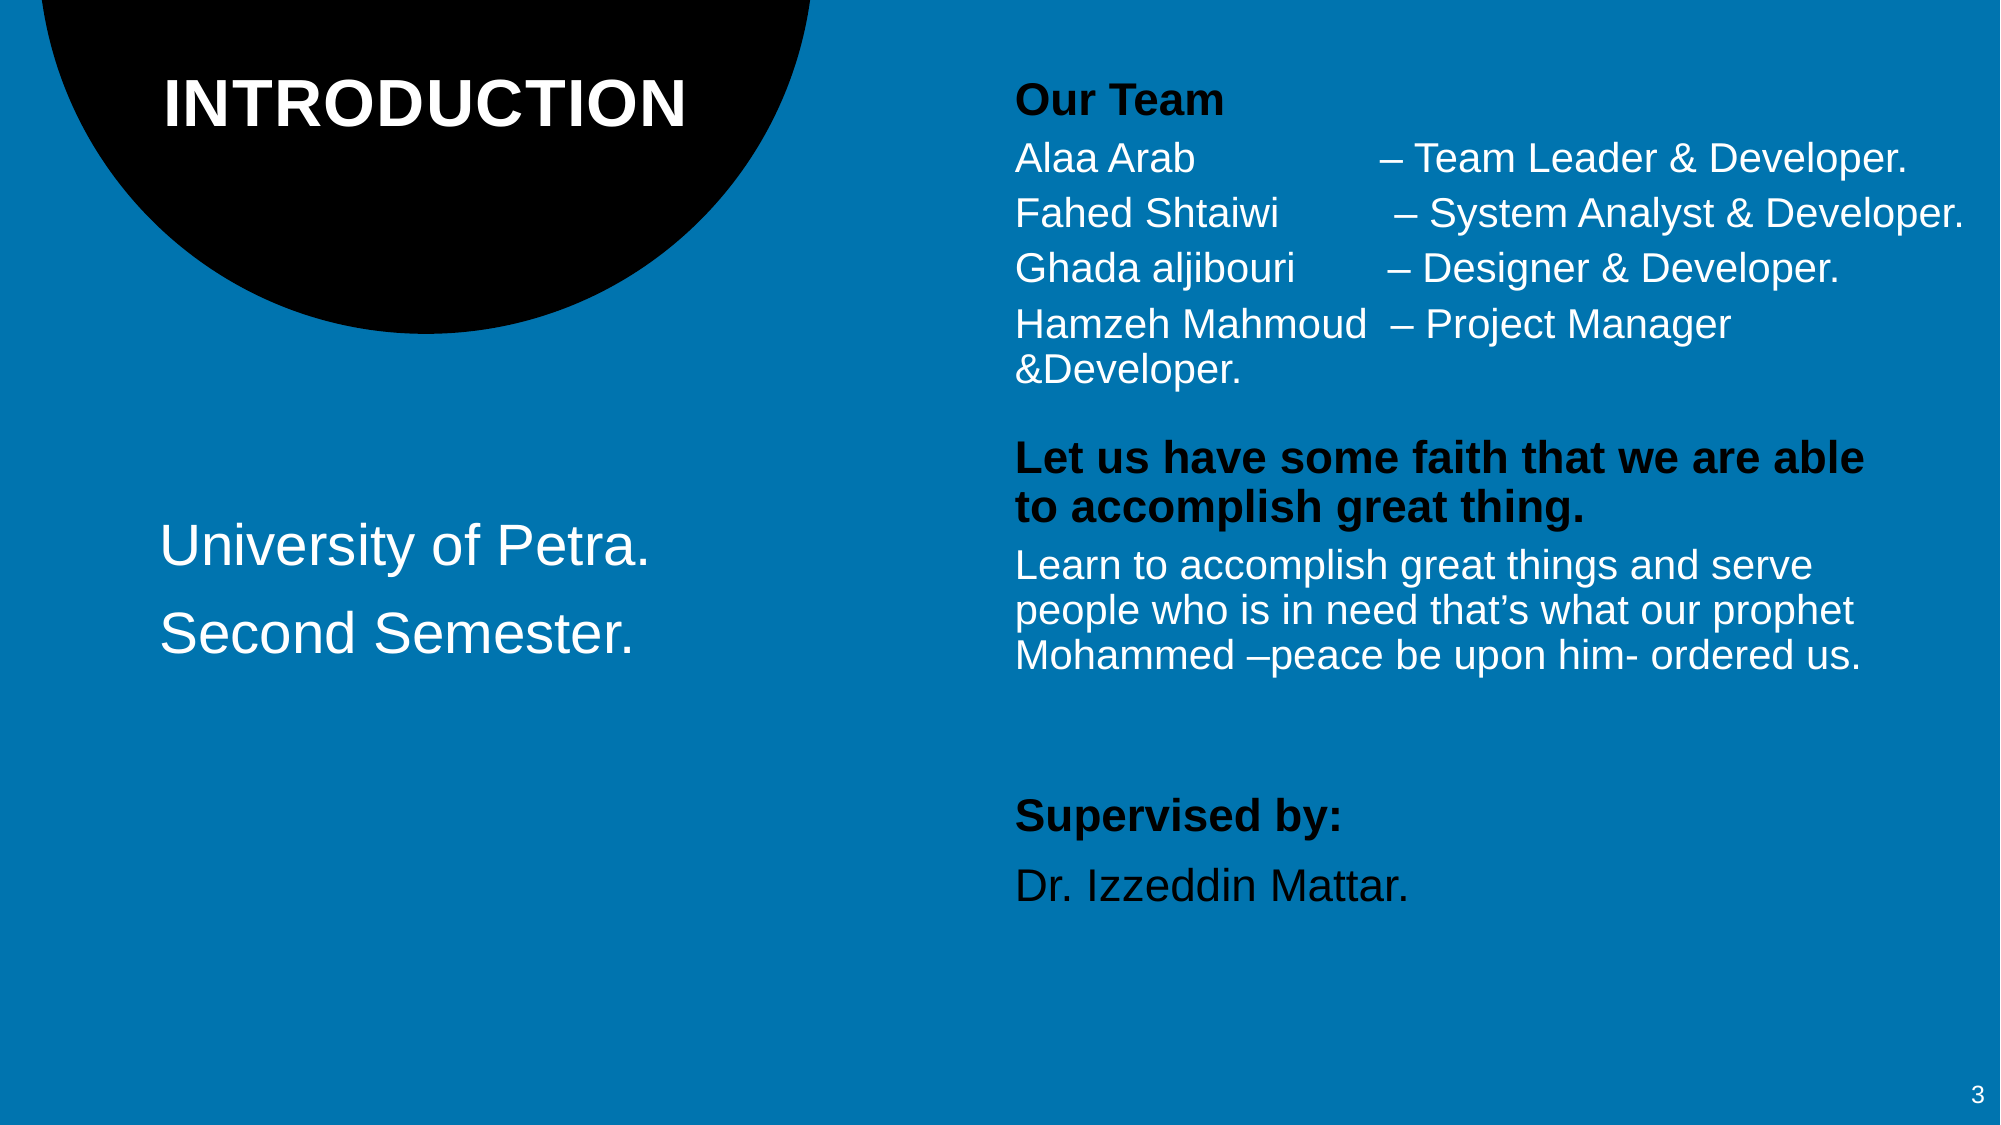

# INTRODUCTION

Our Team
Alaa Arab                – Team Leader & Developer.
Fahed Shtaiwi          – System Analyst & Developer.
Ghada aljibouri        – Designer & Developer.
Hamzeh Mahmoud  – Project Manager &Developer.
Let us have some faith that we are able to accomplish great thing.
Learn to accomplish great things and serve people who is in need that’s what our prophet Mohammed –peace be upon him- ordered us.
University of Petra.
Second Semester.
Supervised by:
Dr. Izzeddin Mattar.

3